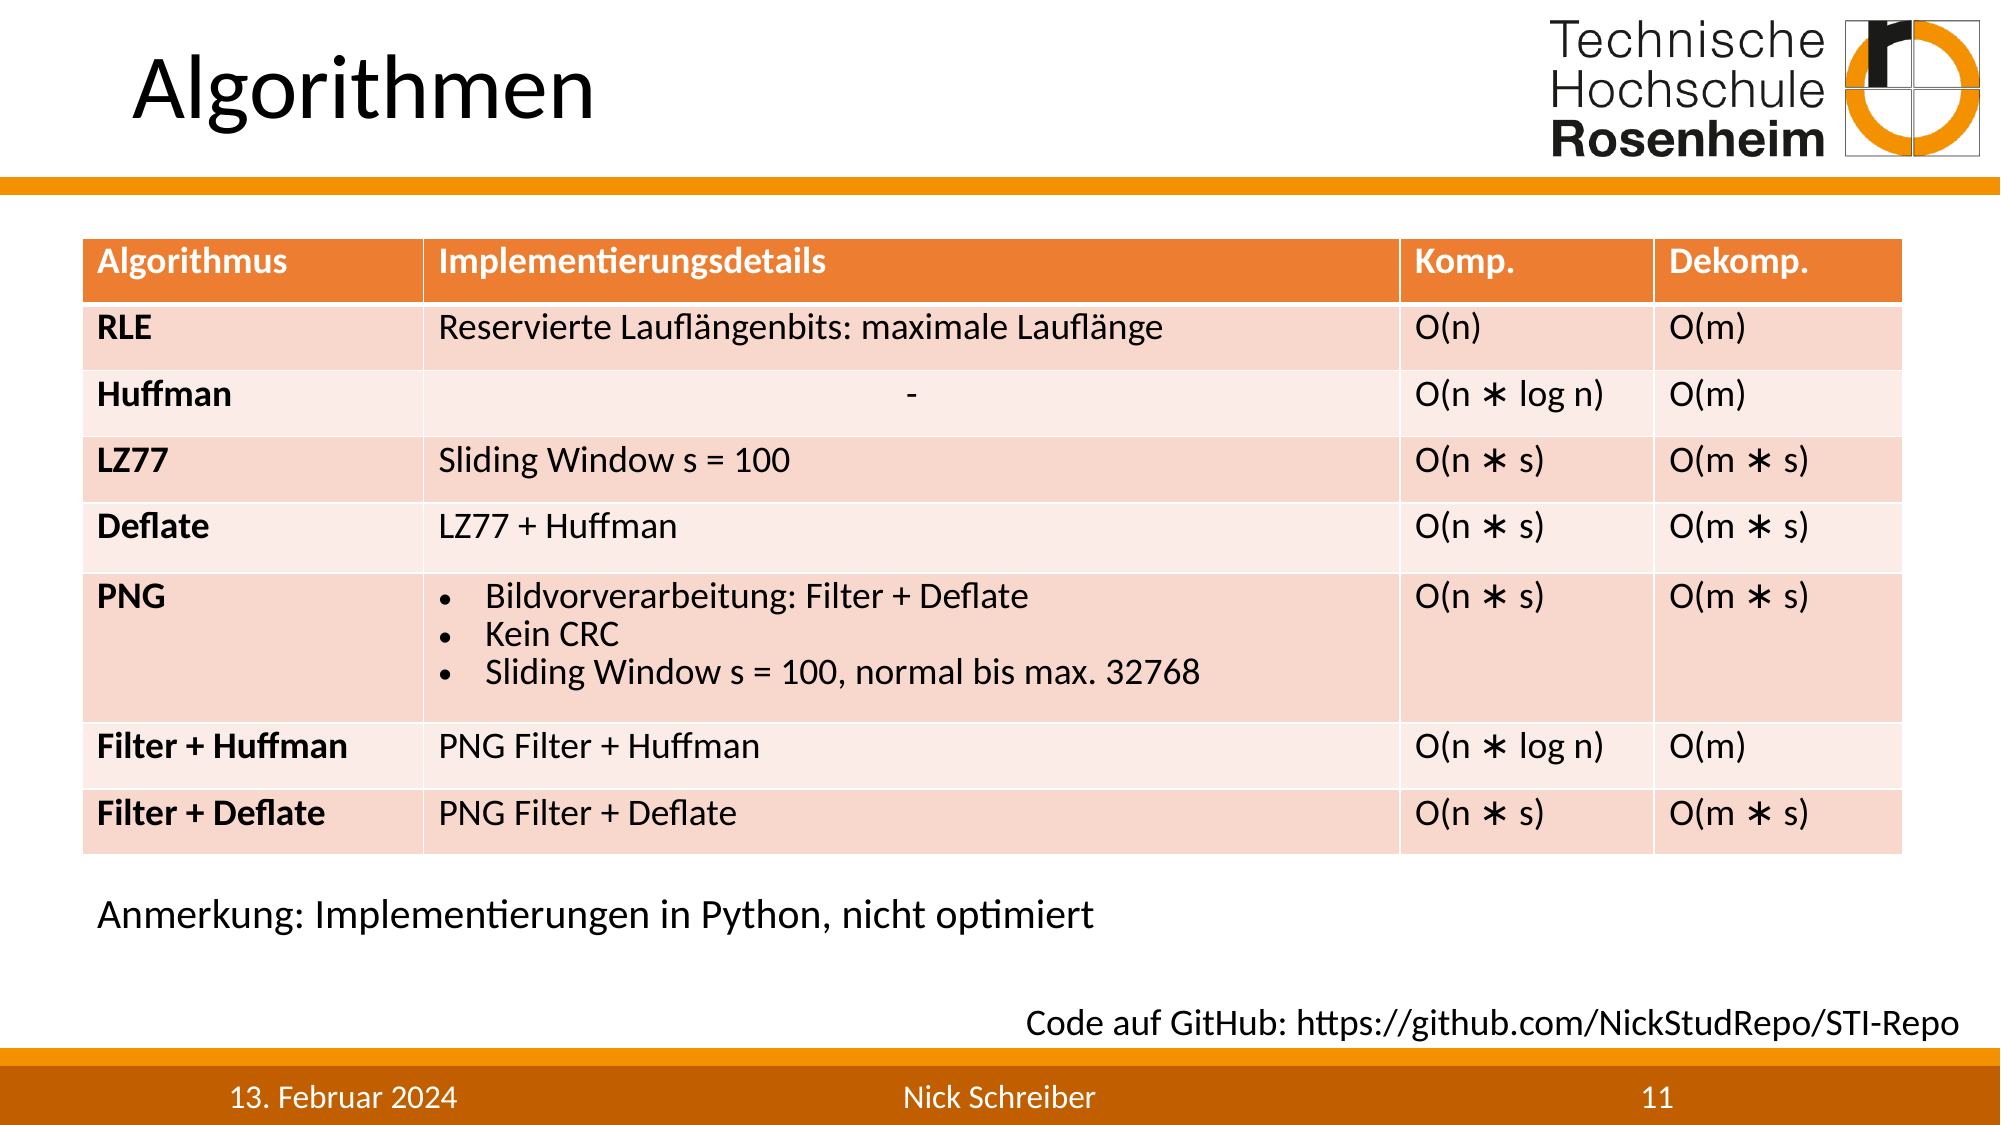

# Algorithmen
| Algorithmus | Implementierungsdetails | Komp. | Dekomp. |
| --- | --- | --- | --- |
| RLE | Reservierte Lauflängenbits: maximale Lauflänge | O(n) | O(m) |
| Huffman | - | O(n ∗ log n) | O(m) |
| LZ77 | Sliding Window s = 100 | O(n ∗ s) | O(m ∗ s) |
| Deflate | LZ77 + Huffman | O(n ∗ s) | O(m ∗ s) |
| PNG | Bildvorverarbeitung: Filter + Deflate Kein CRC Sliding Window s = 100, normal bis max. 32768 | O(n ∗ s) | O(m ∗ s) |
| Filter + Huffman | PNG Filter + Huffman | O(n ∗ log n) | O(m) |
| Filter + Deflate | PNG Filter + Deflate | O(n ∗ s) | O(m ∗ s) |
Anmerkung: Implementierungen in Python, nicht optimiert
Code auf GitHub: https://github.com/NickStudRepo/STI-Repo
13. Februar 2024
Nick Schreiber
11